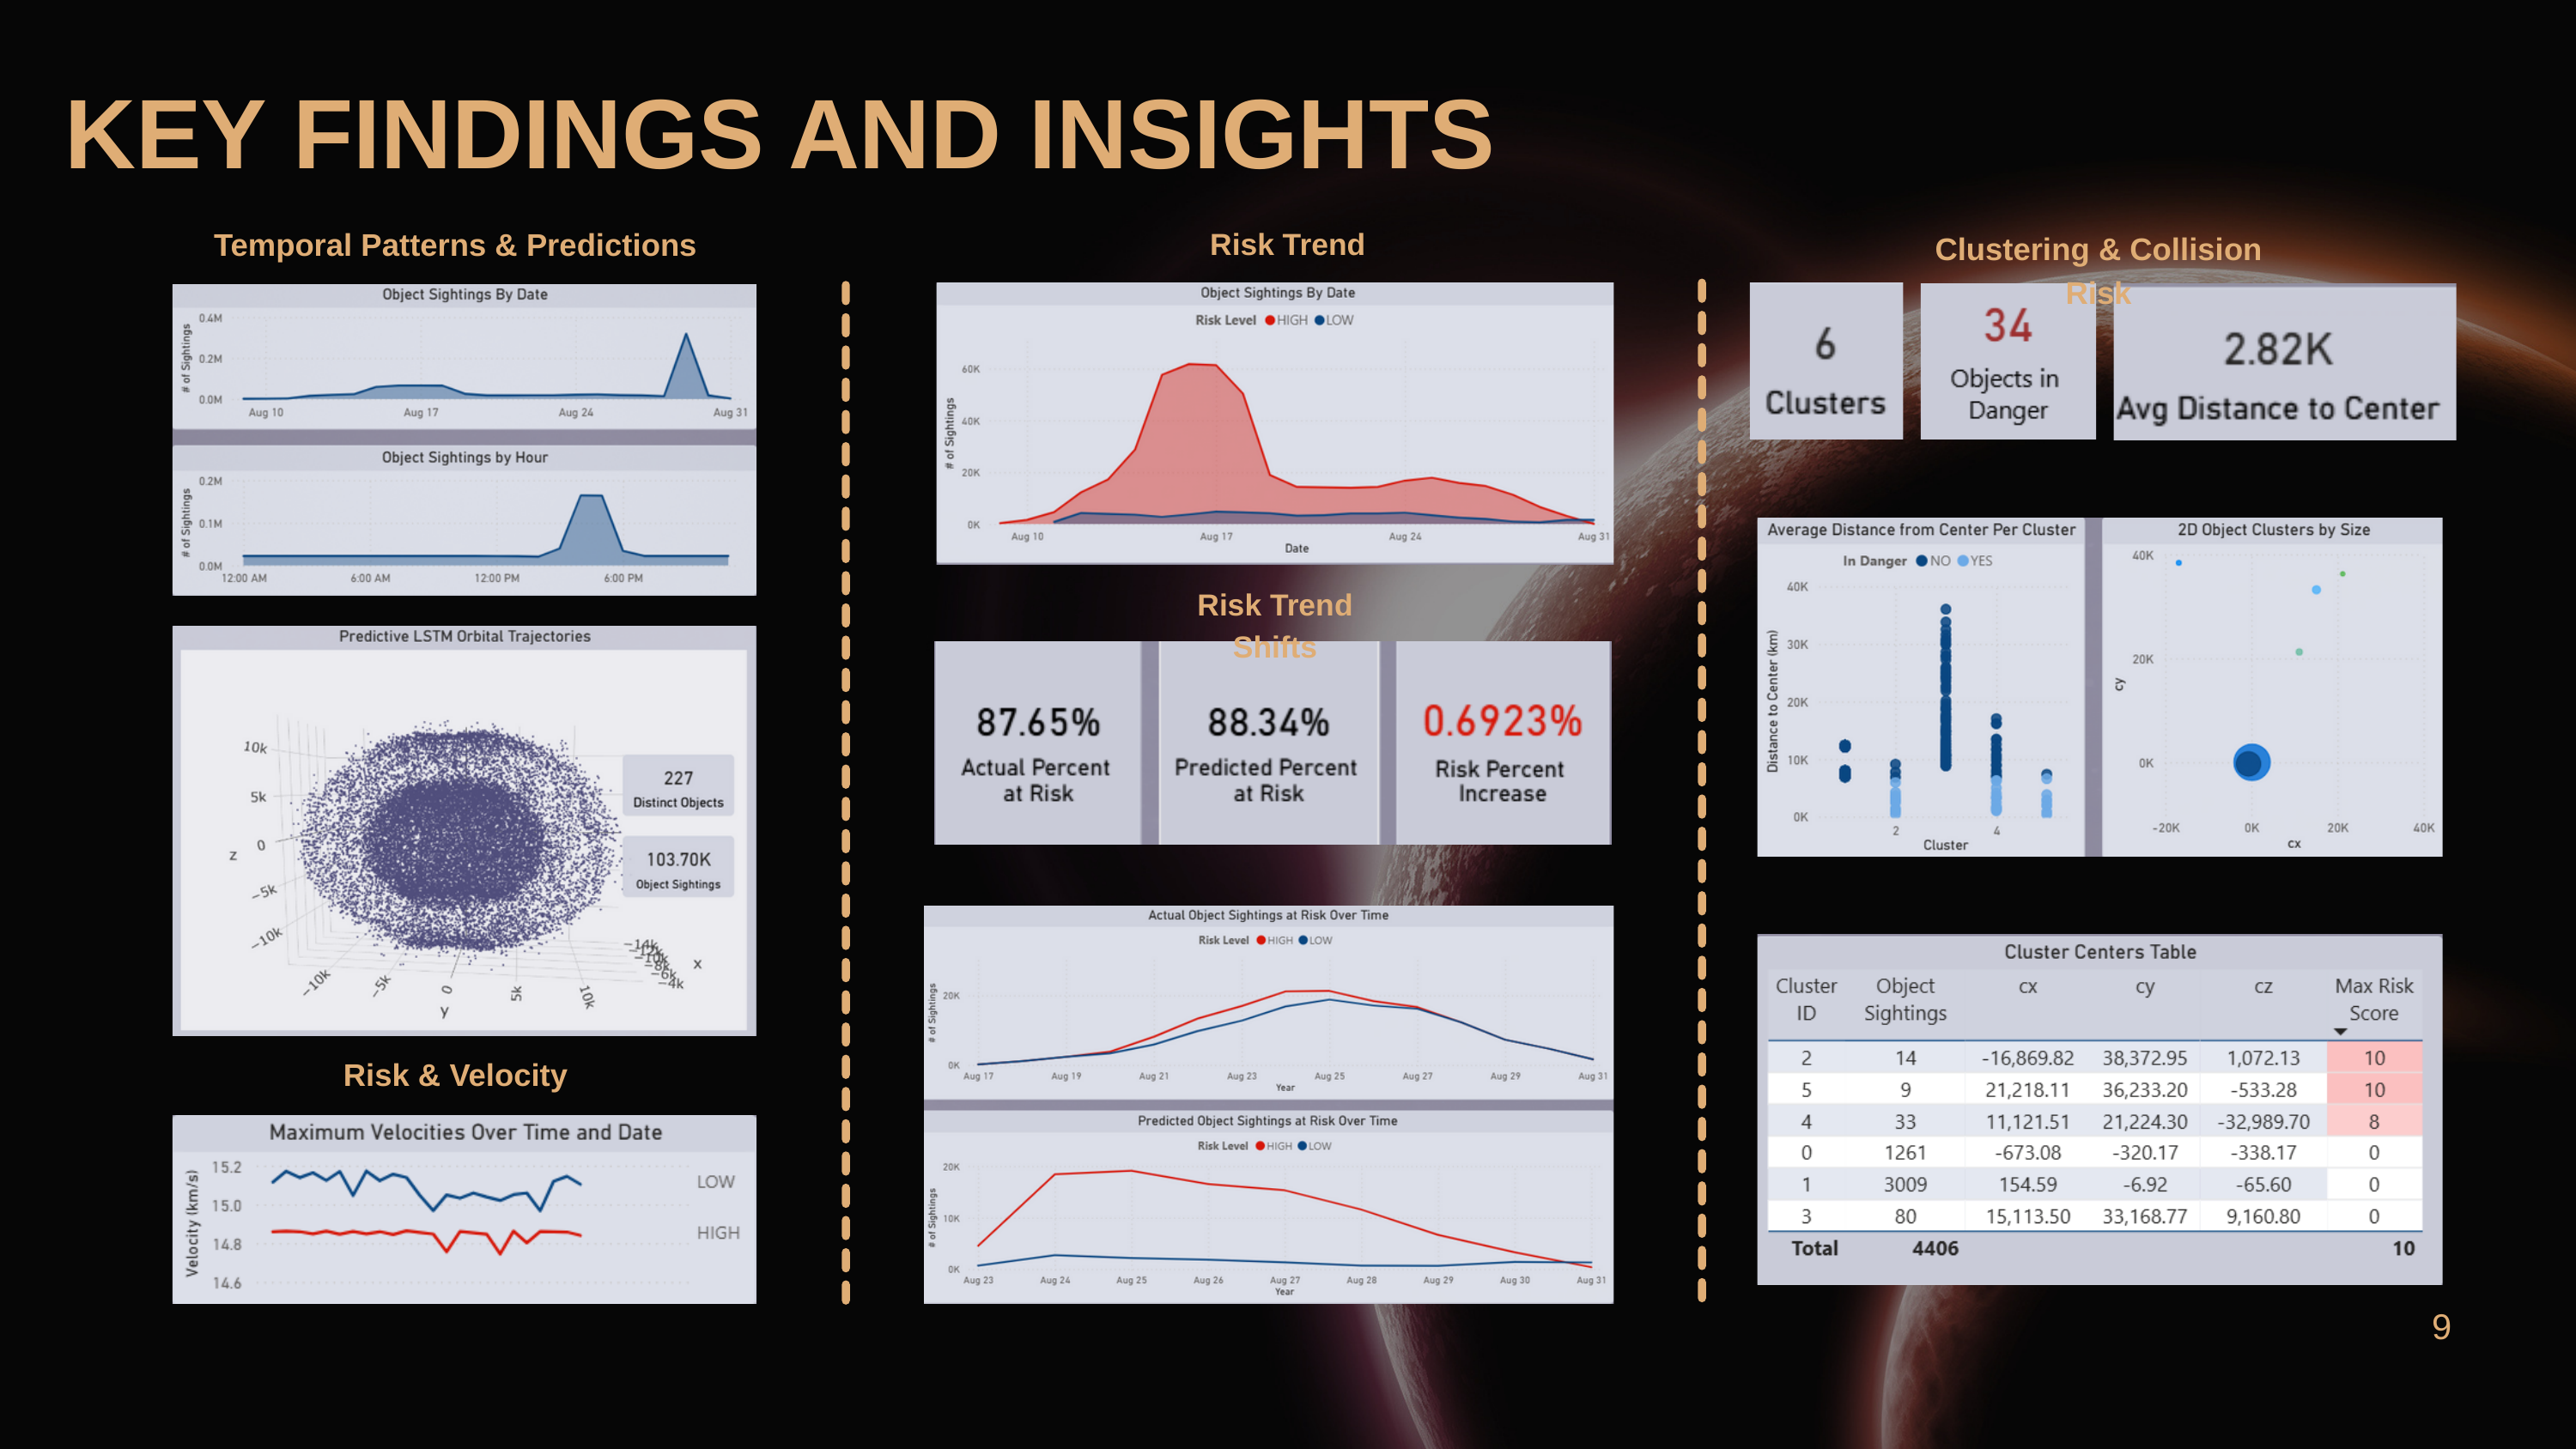

KEY FINDINGS AND INSIGHTS

Clustering & Collision Risk
Temporal Patterns & Predictions

Risk & Velocity

Risk Trend

Risk Trend Shifts

9